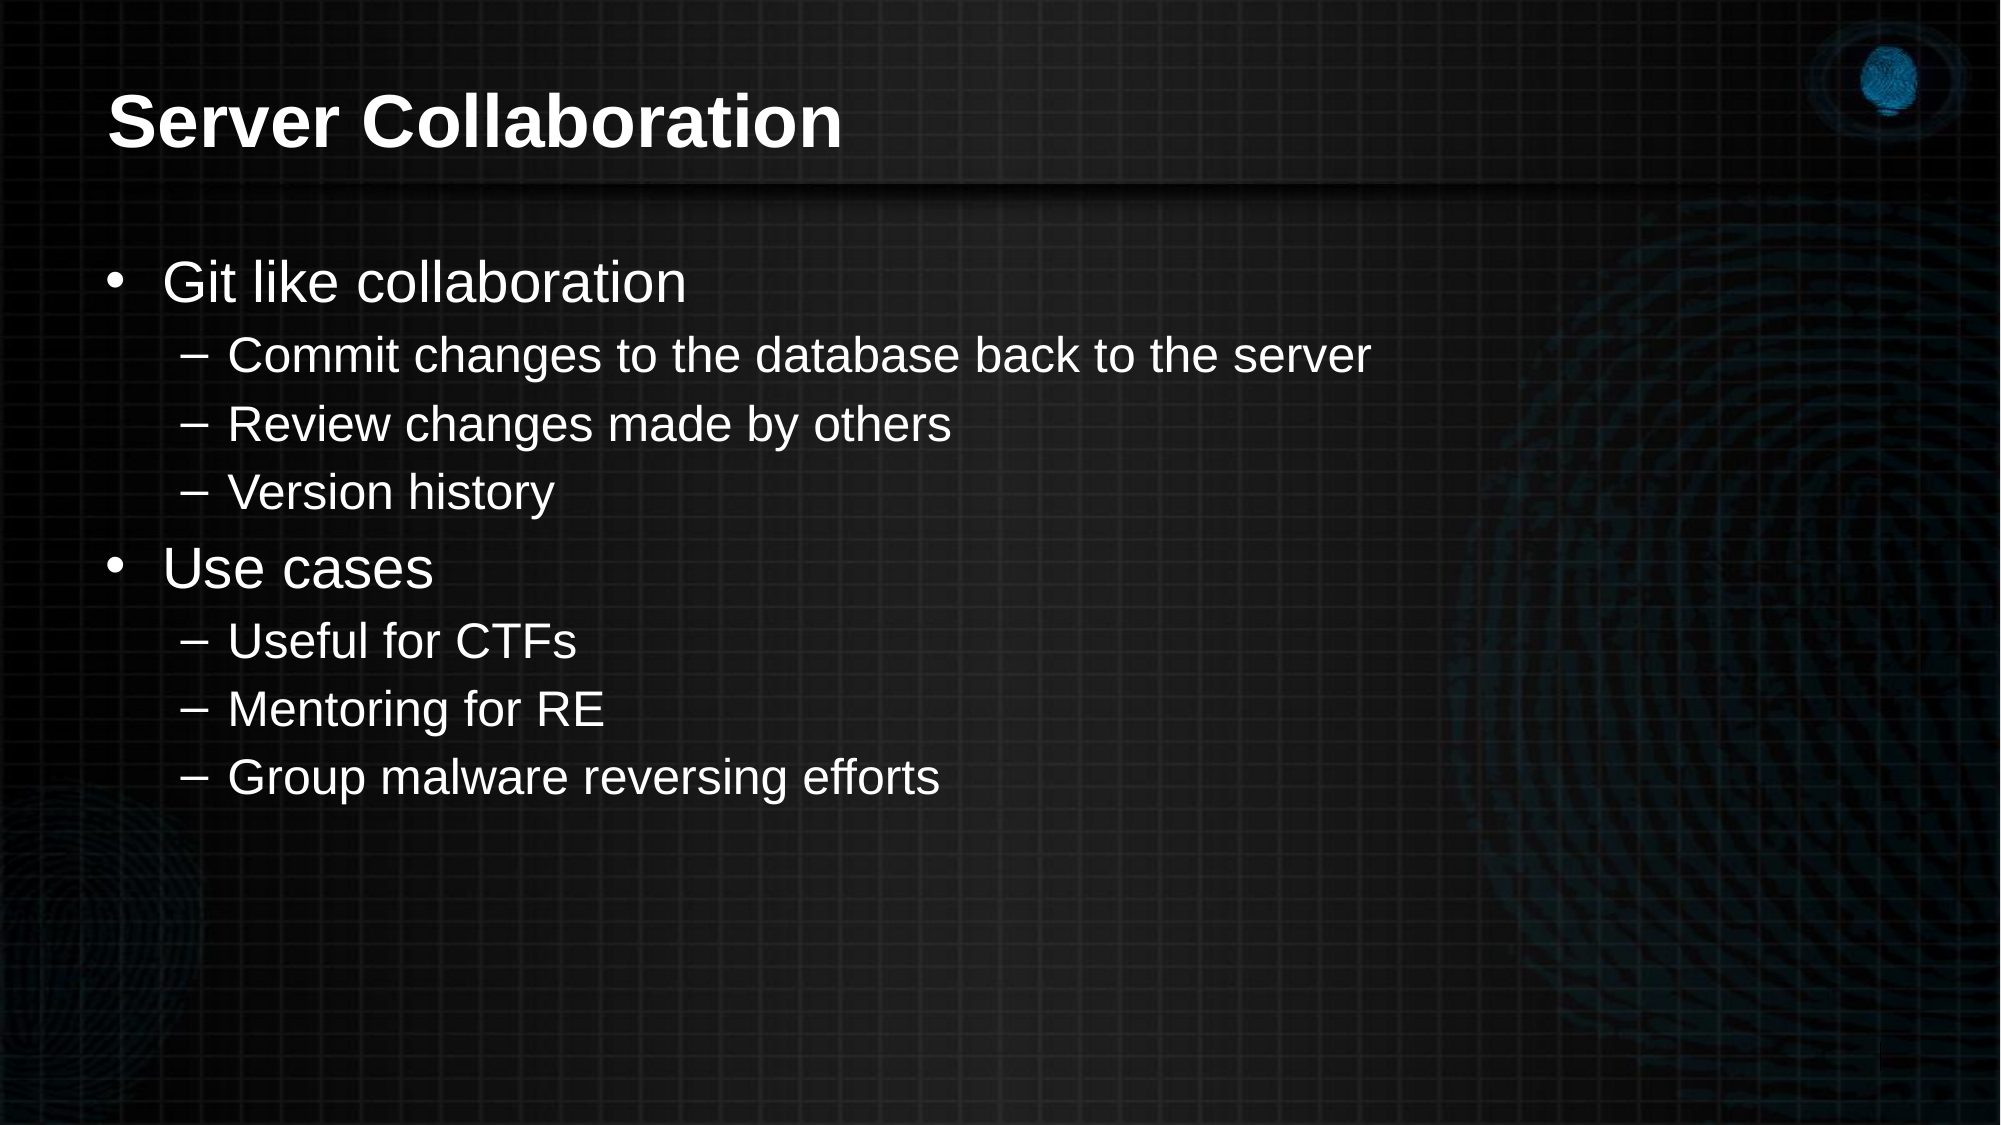

# Server Collaboration
Git like collaboration
Commit changes to the database back to the server
Review changes made by others
Version history
Use cases
Useful for CTFs
Mentoring for RE
Group malware reversing efforts